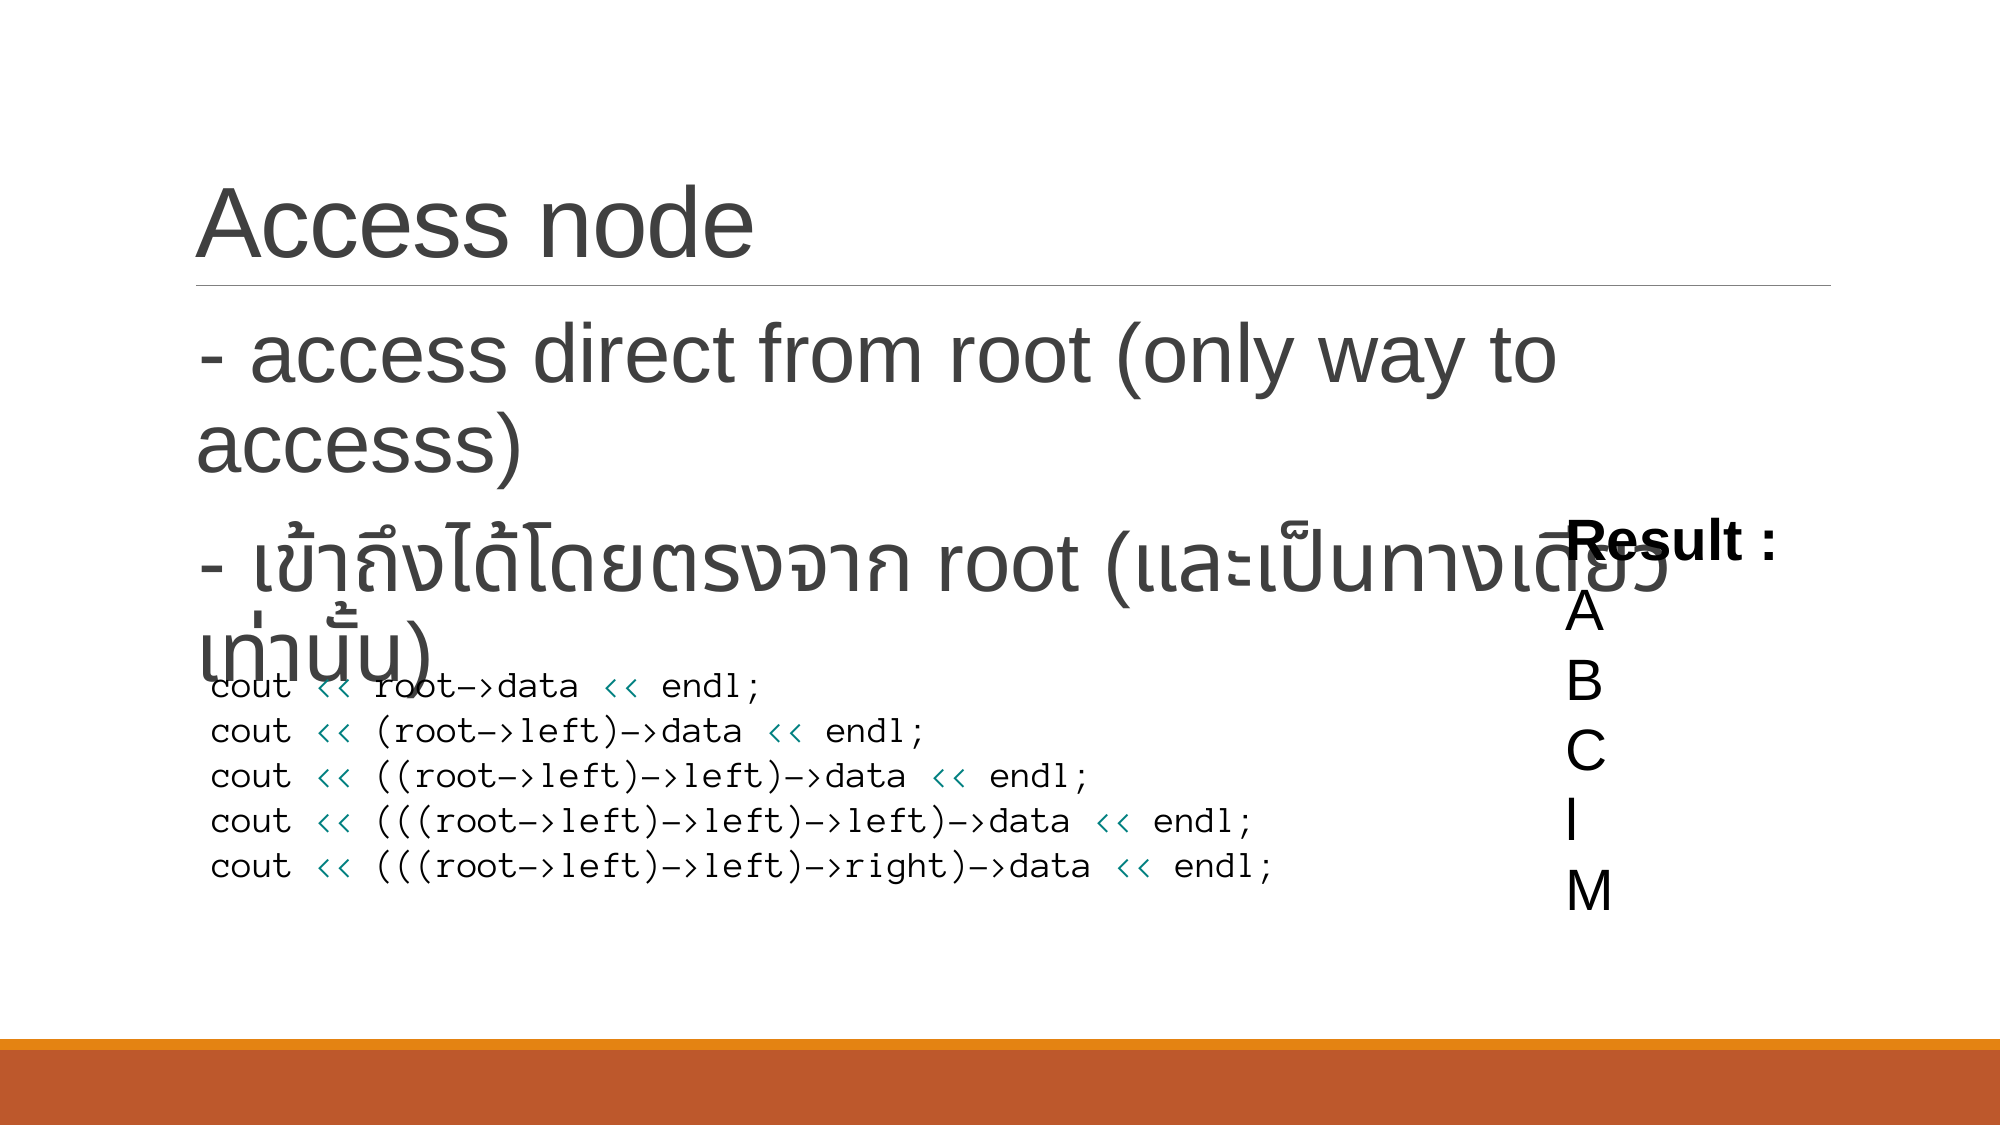

# Access node
- access direct from root (only way to accesss)
- เข้าถึงได้โดยตรงจาก root (และเป็นทางเดียวเท่านั้น)

Result :
A
B
C
l
M
    cout << root->data << endl;
    cout << (root->left)->data << endl;
    cout << ((root->left)->left)->data << endl;
    cout << (((root->left)->left)->left)->data << endl;
    cout << (((root->left)->left)->right)->data << endl;